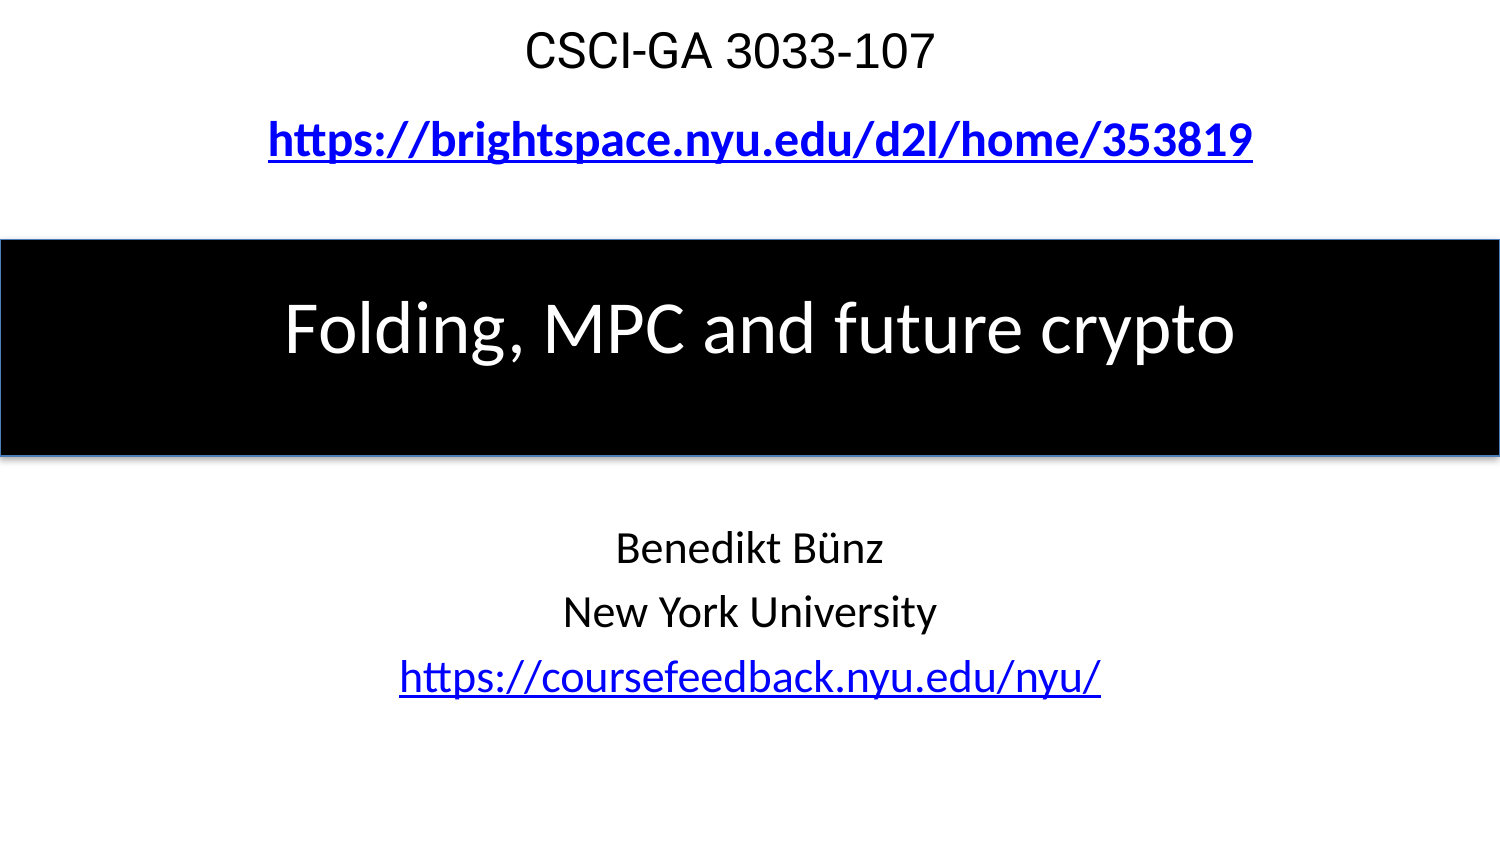

CSCI-GA 3033-107
https://brightspace.nyu.edu/d2l/home/353819

# Folding, MPC and future crypto
Benedikt Bünz
New York University
https://coursefeedback.nyu.edu/nyu/